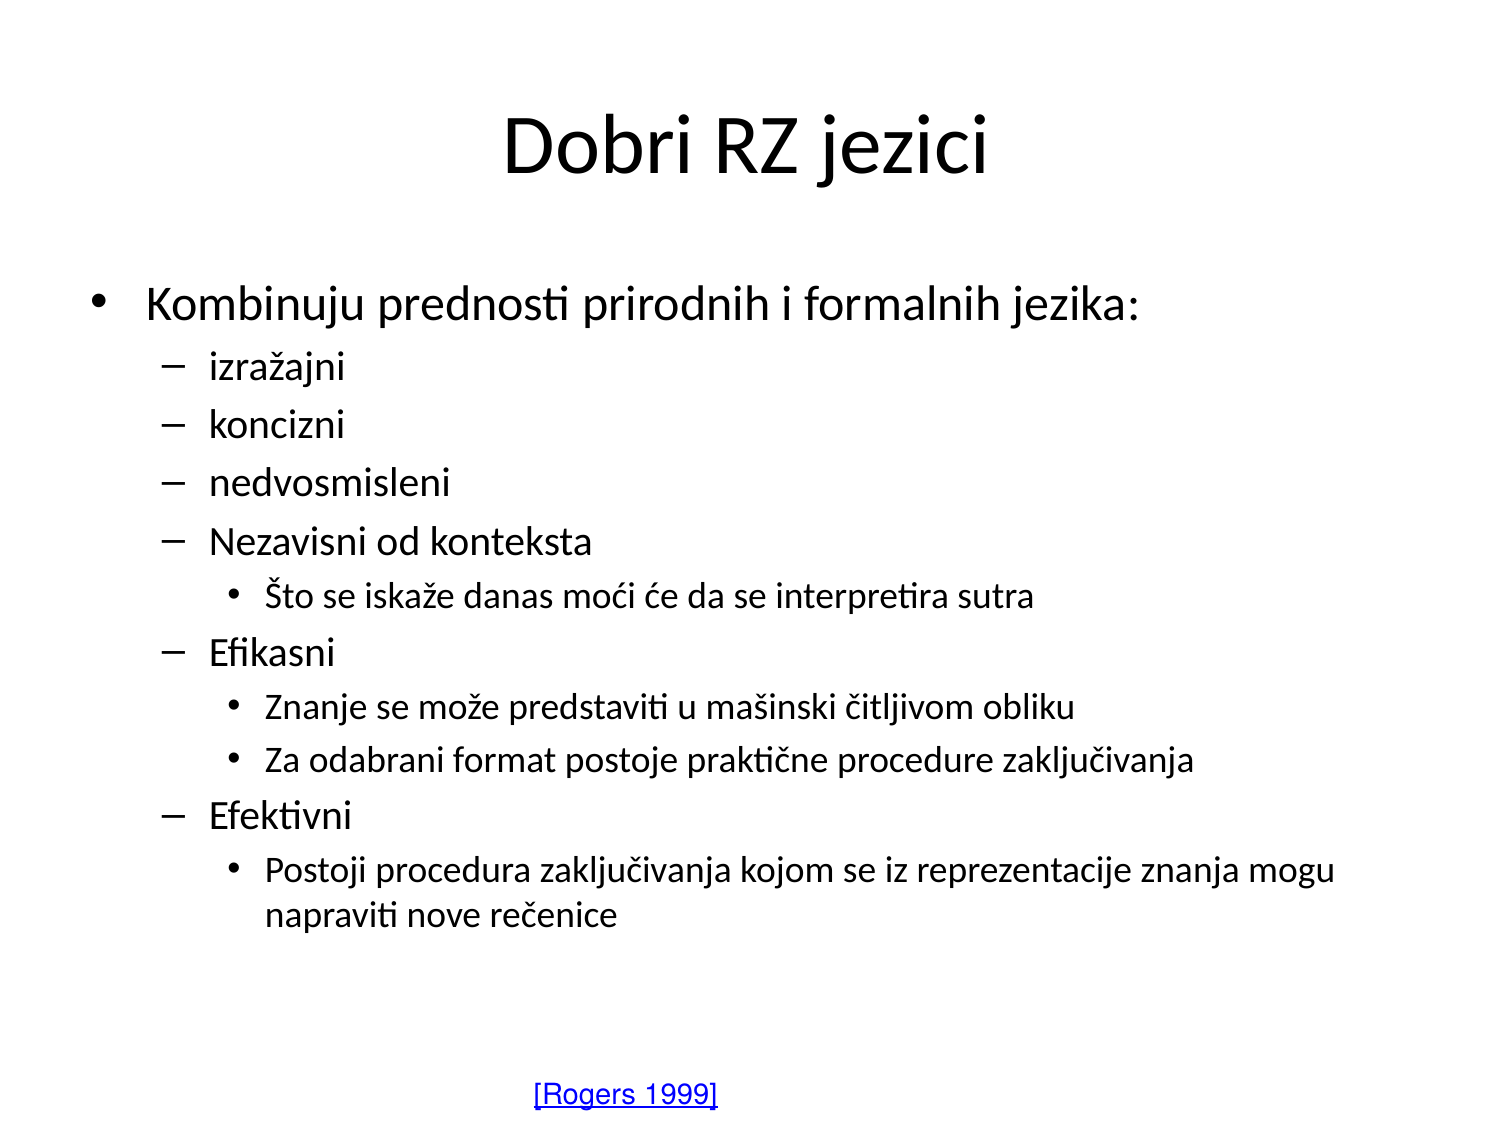

# Dobri RZ jezici
Kombinuju prednosti prirodnih i formalnih jezika:
izražajni
koncizni
nedvosmisleni
Nezavisni od konteksta
Što se iskaže danas moći će da se interpretira sutra
Efikasni
Znanje se može predstaviti u mašinski čitljivom obliku
Za odabrani format postoje praktične procedure zaključivanja
Efektivni
Postoji procedura zaključivanja kojom se iz reprezentacije znanja mogu napraviti nove rečenice
[Rogers 1999]